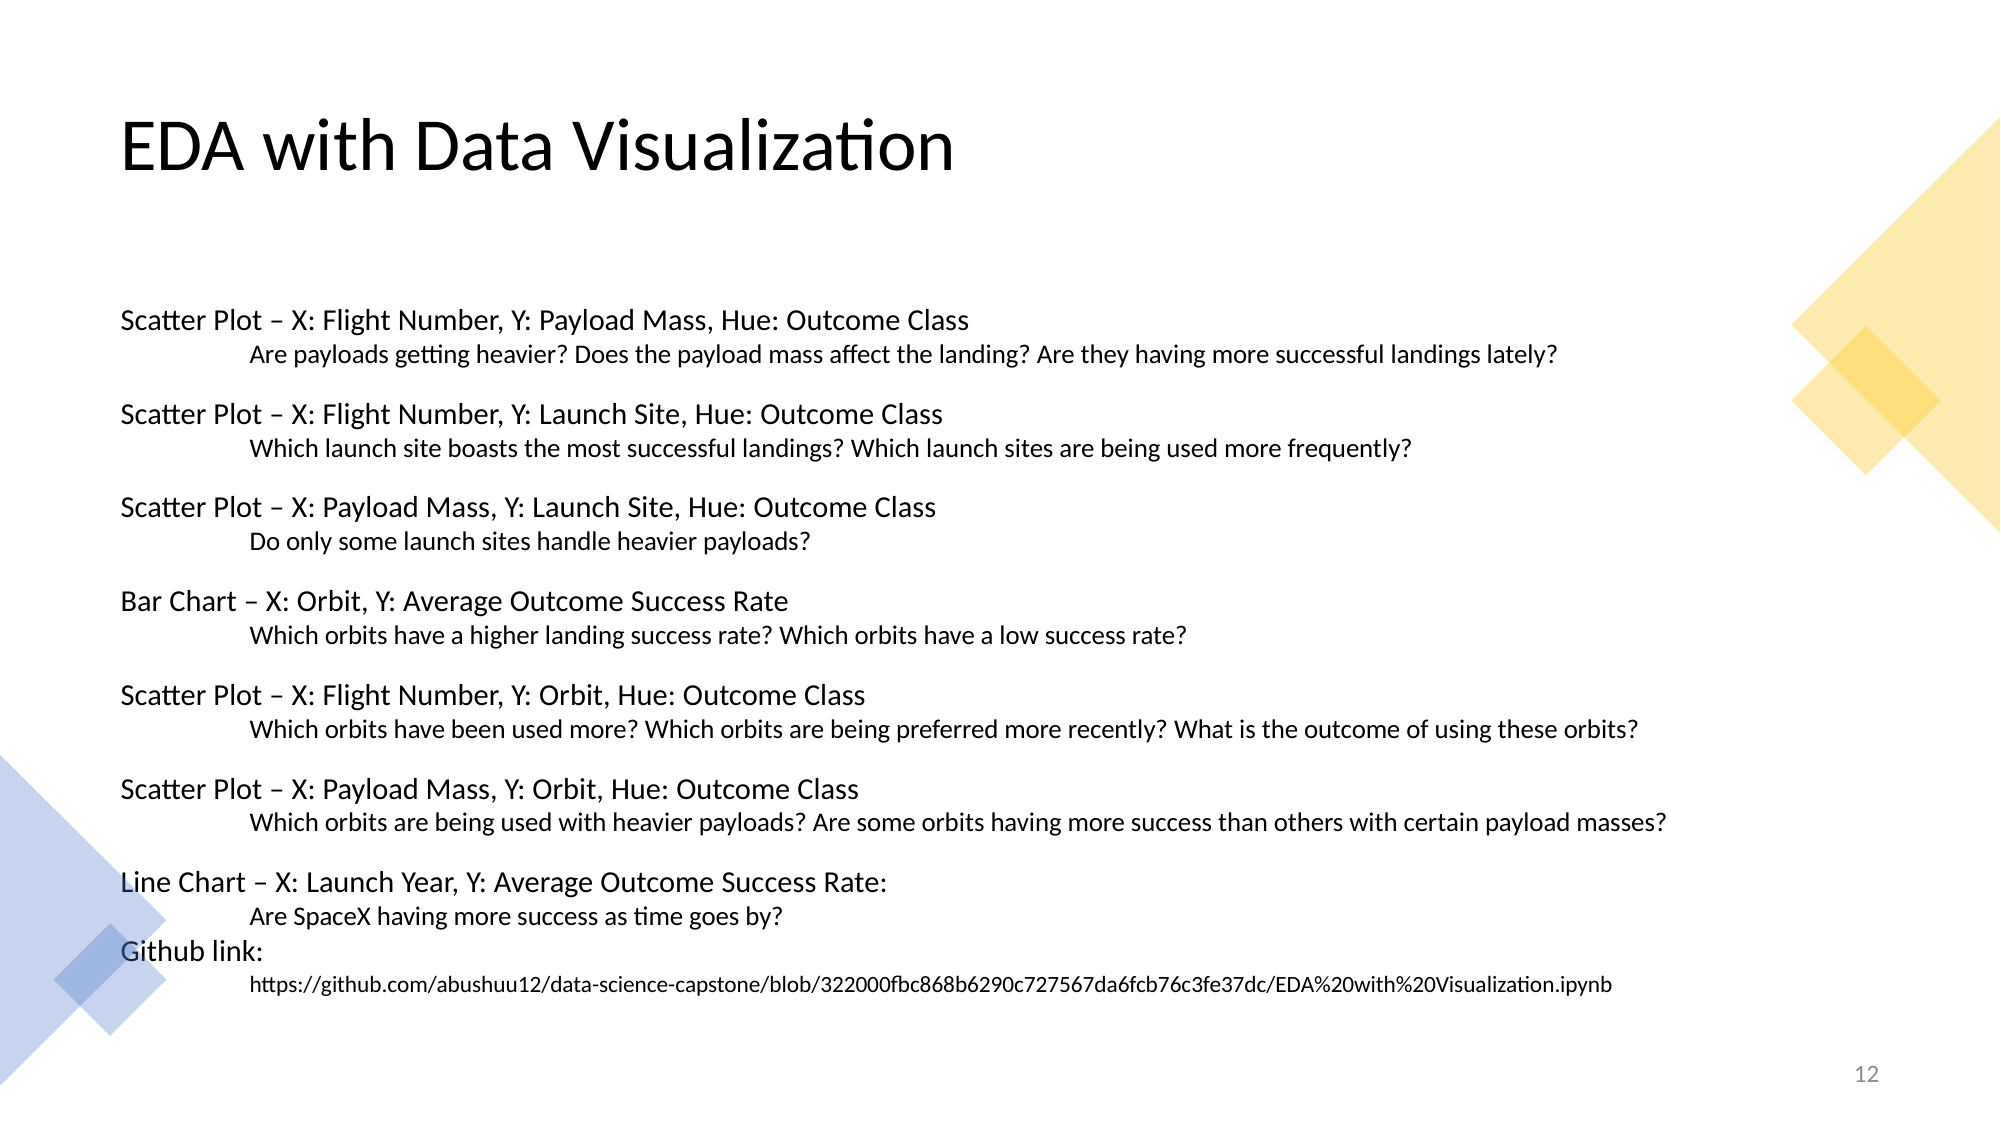

EDA with Data Visualization

Scatter Plot – X: Flight Number, Y: Payload Mass, Hue: Outcome Class
	Are payloads getting heavier? Does the payload mass affect the landing? Are they having more successful landings lately?
Scatter Plot – X: Flight Number, Y: Launch Site, Hue: Outcome Class
	Which launch site boasts the most successful landings? Which launch sites are being used more frequently?
Scatter Plot – X: Payload Mass, Y: Launch Site, Hue: Outcome Class
	Do only some launch sites handle heavier payloads?
Bar Chart – X: Orbit, Y: Average Outcome Success Rate
	Which orbits have a higher landing success rate? Which orbits have a low success rate?
Scatter Plot – X: Flight Number, Y: Orbit, Hue: Outcome Class
	Which orbits have been used more? Which orbits are being preferred more recently? What is the outcome of using these orbits?
Scatter Plot – X: Payload Mass, Y: Orbit, Hue: Outcome Class
	Which orbits are being used with heavier payloads? Are some orbits having more success than others with certain payload masses?
Line Chart – X: Launch Year, Y: Average Outcome Success Rate:
	Are SpaceX having more success as time goes by?
Github link:
	https://github.com/abushuu12/data-science-capstone/blob/322000fbc868b6290c727567da6fcb76c3fe37dc/EDA%20with%20Visualization.ipynb

12